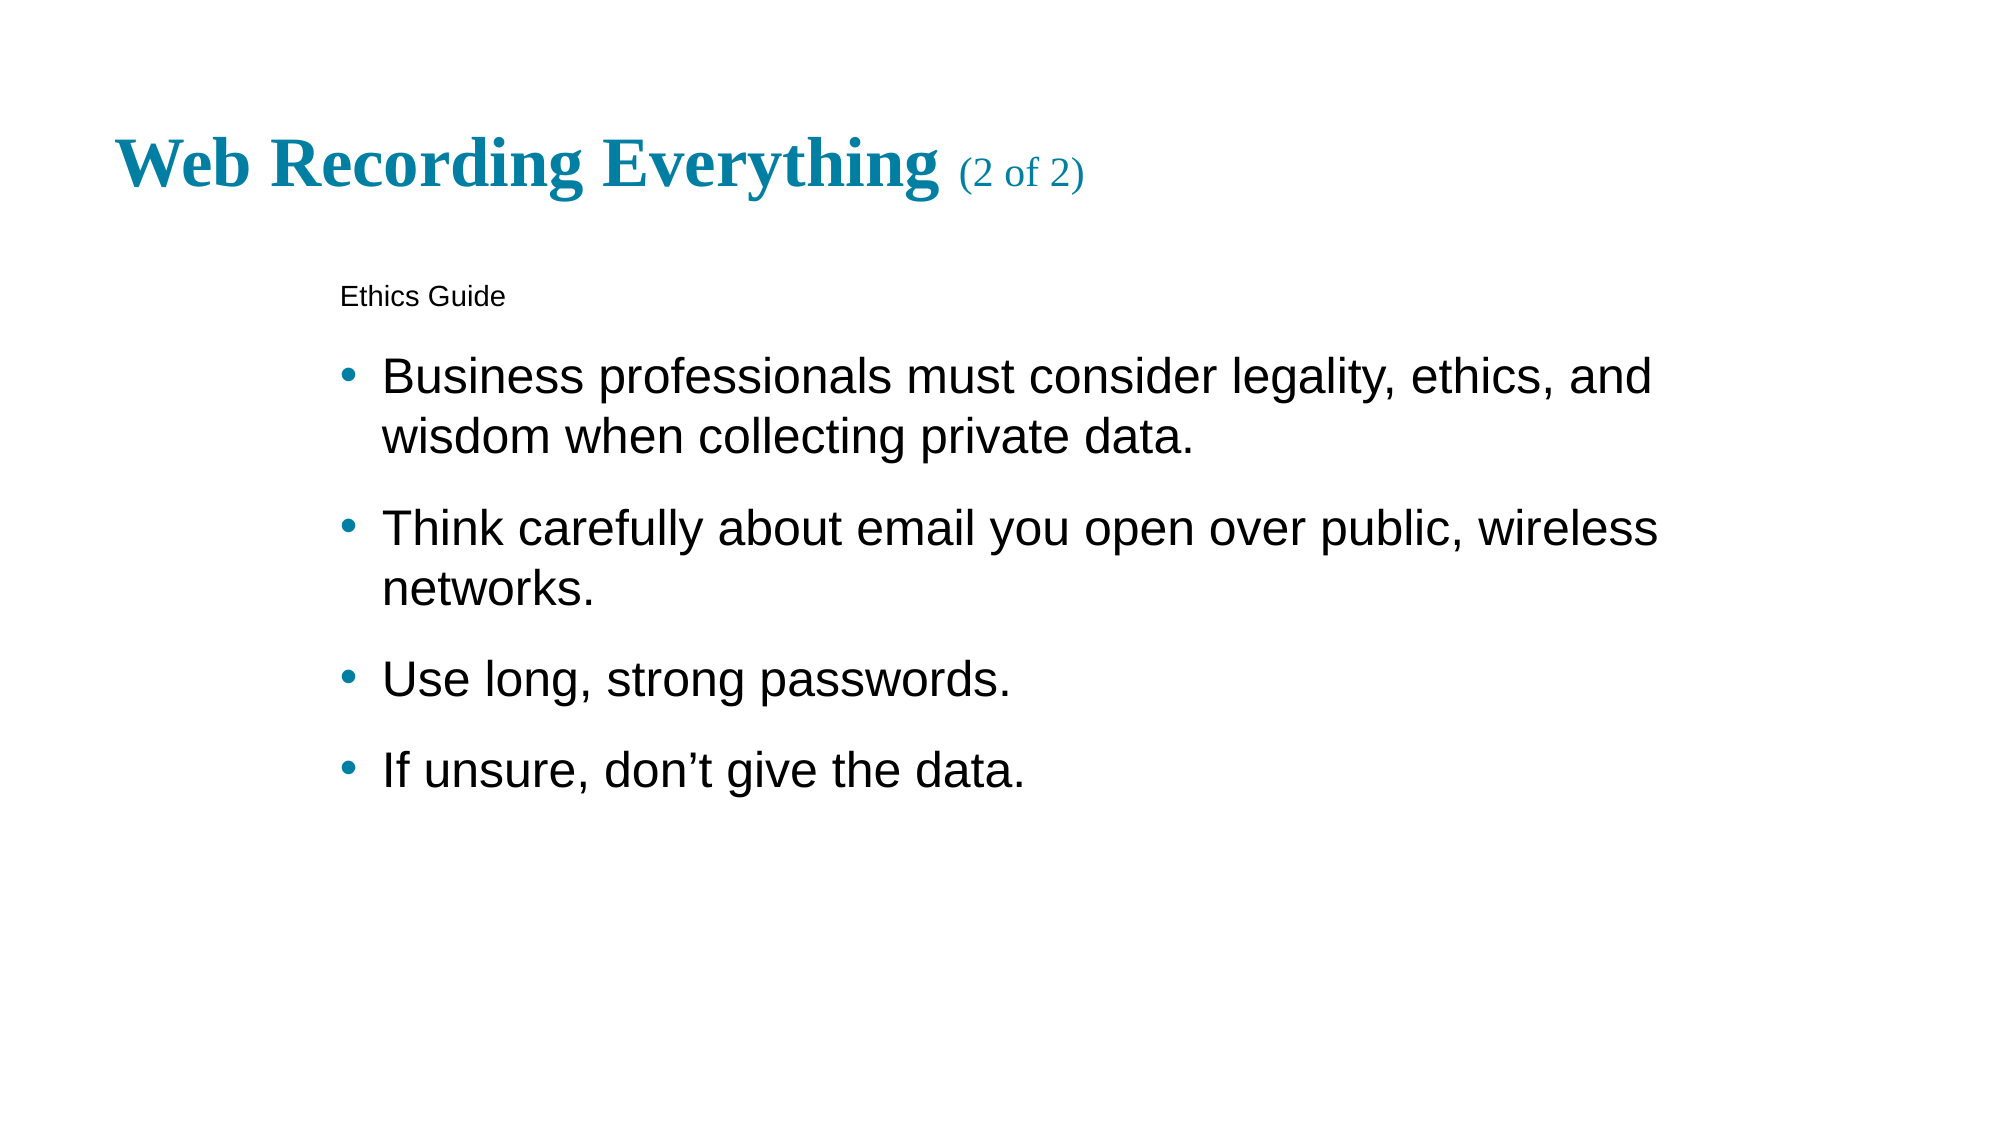

# Web Recording Everything (2 of 2)
Ethics Guide
Business professionals must consider legality, ethics, and wisdom when collecting private data.
Think carefully about email you open over public, wireless networks.
Use long, strong passwords.
If unsure, don’t give the data.